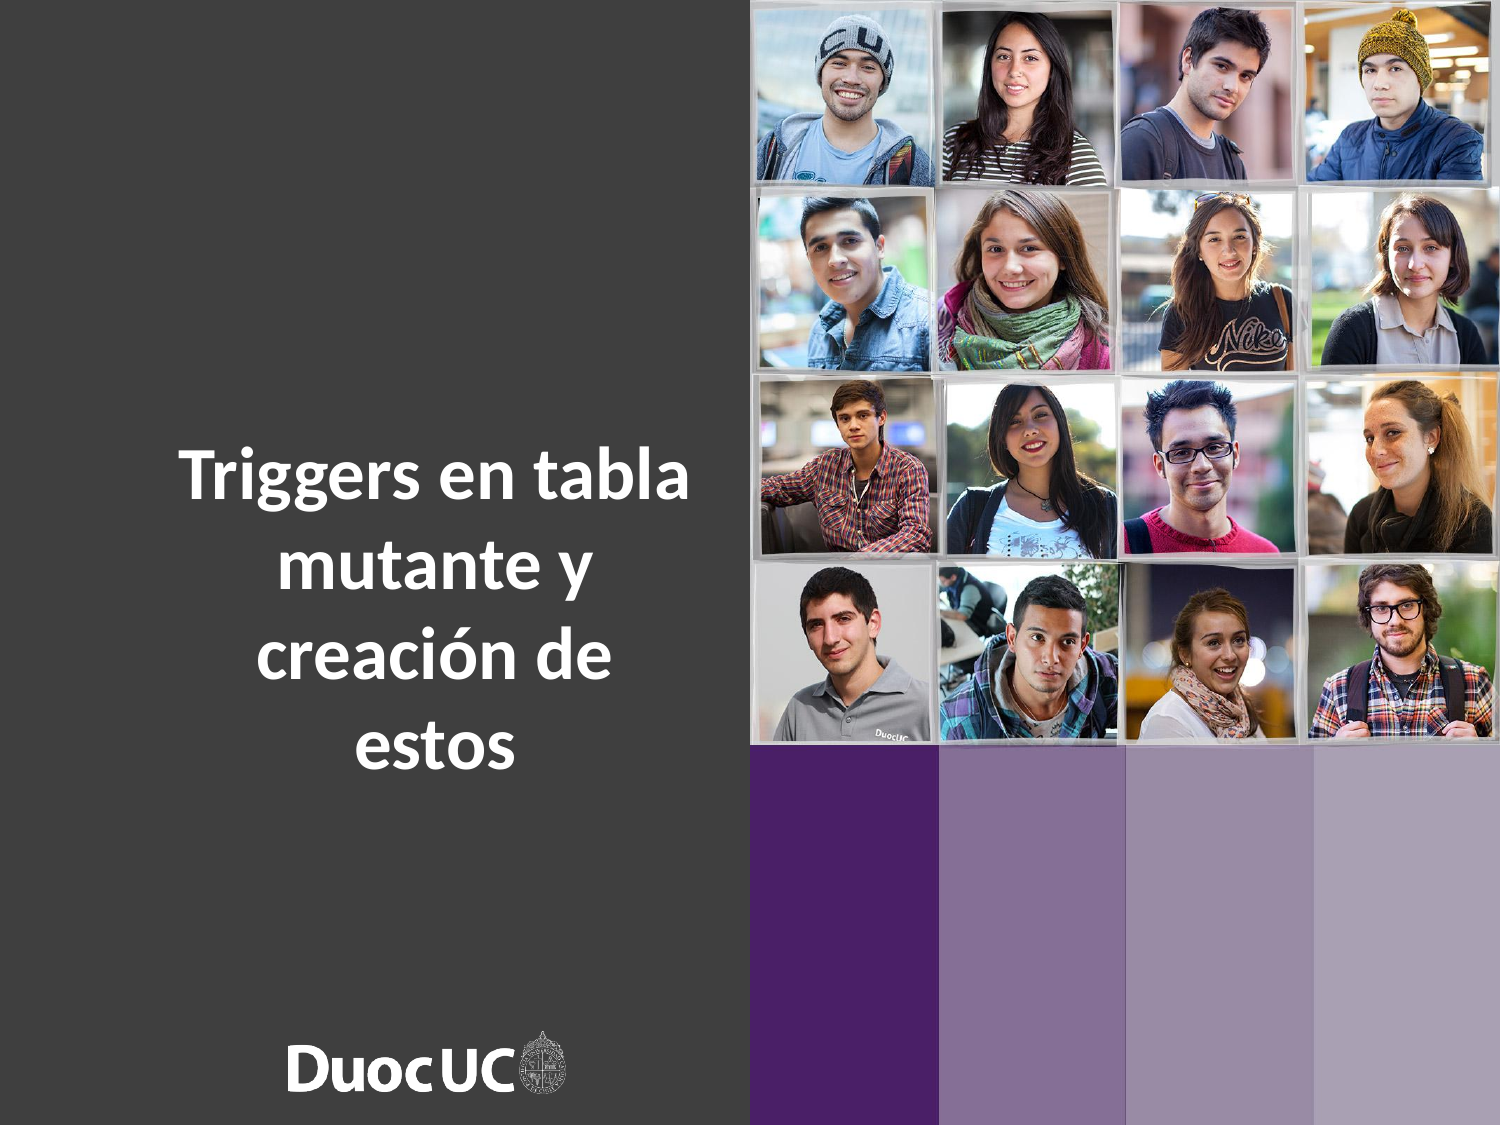

Triggers en tabla mutante y creación de estos